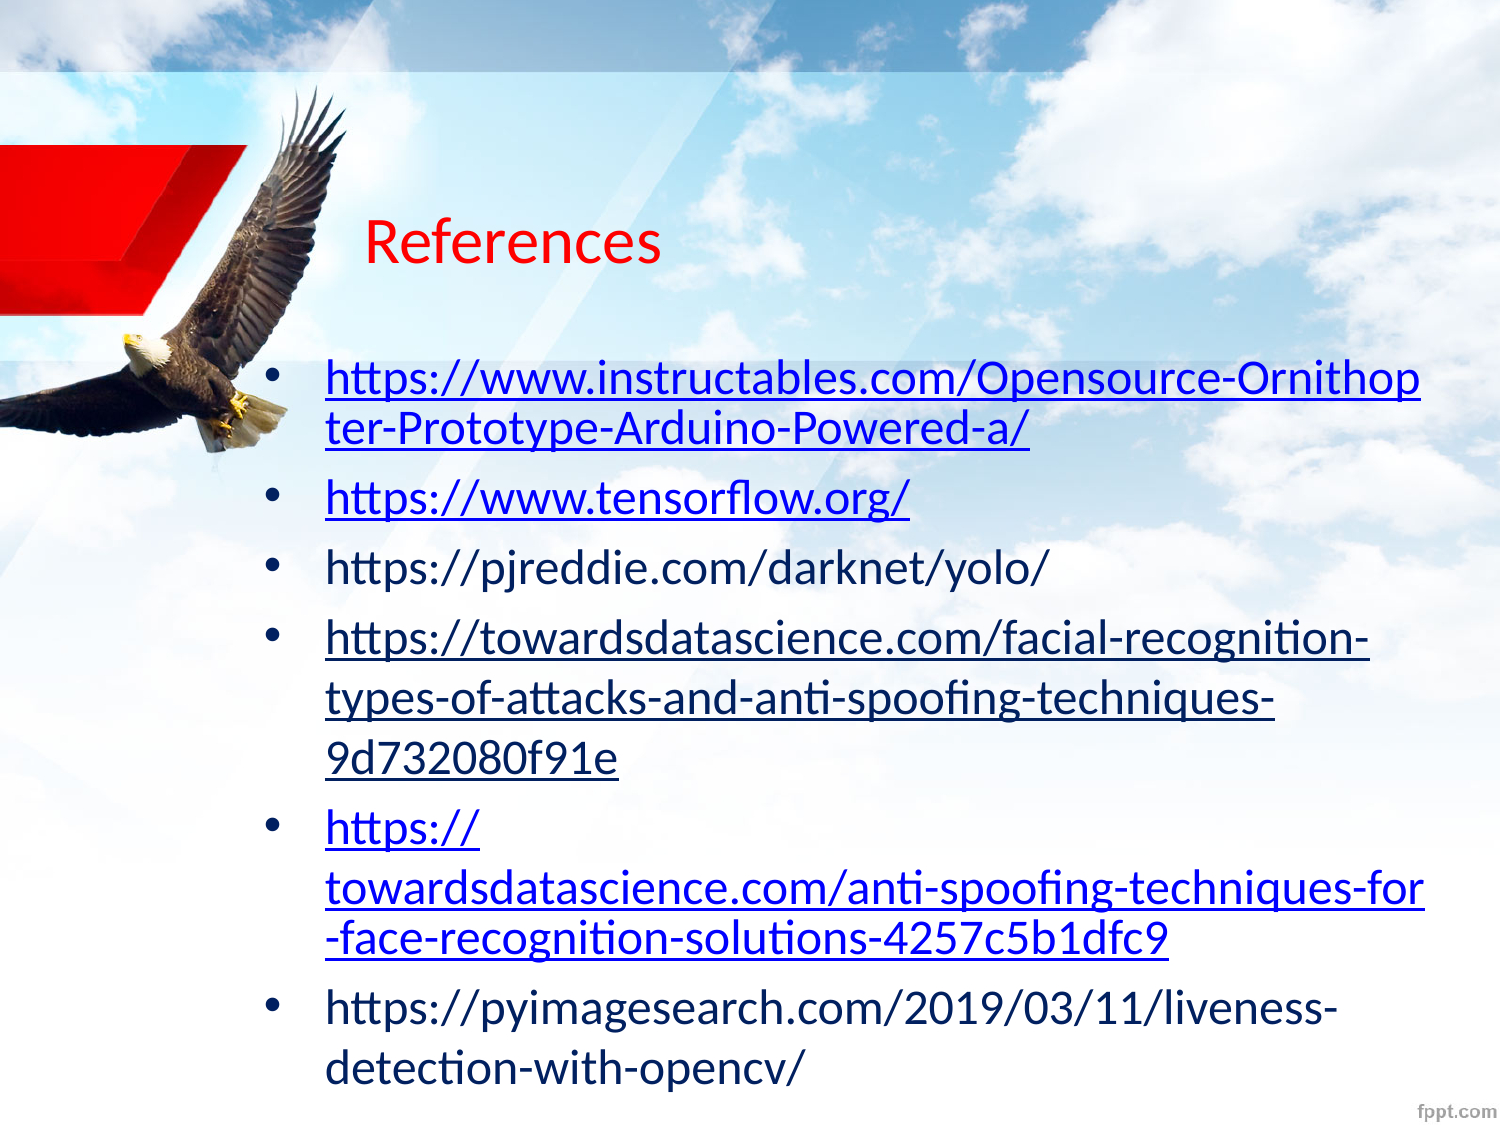

# References
https://www.instructables.com/Opensource-Ornithopter-Prototype-Arduino-Powered-a/
https://www.tensorflow.org/
https://pjreddie.com/darknet/yolo/
https://towardsdatascience.com/facial-recognition-types-of-attacks-and-anti-spoofing-techniques-9d732080f91e
https://towardsdatascience.com/anti-spoofing-techniques-for-face-recognition-solutions-4257c5b1dfc9
https://pyimagesearch.com/2019/03/11/liveness-detection-with-opencv/